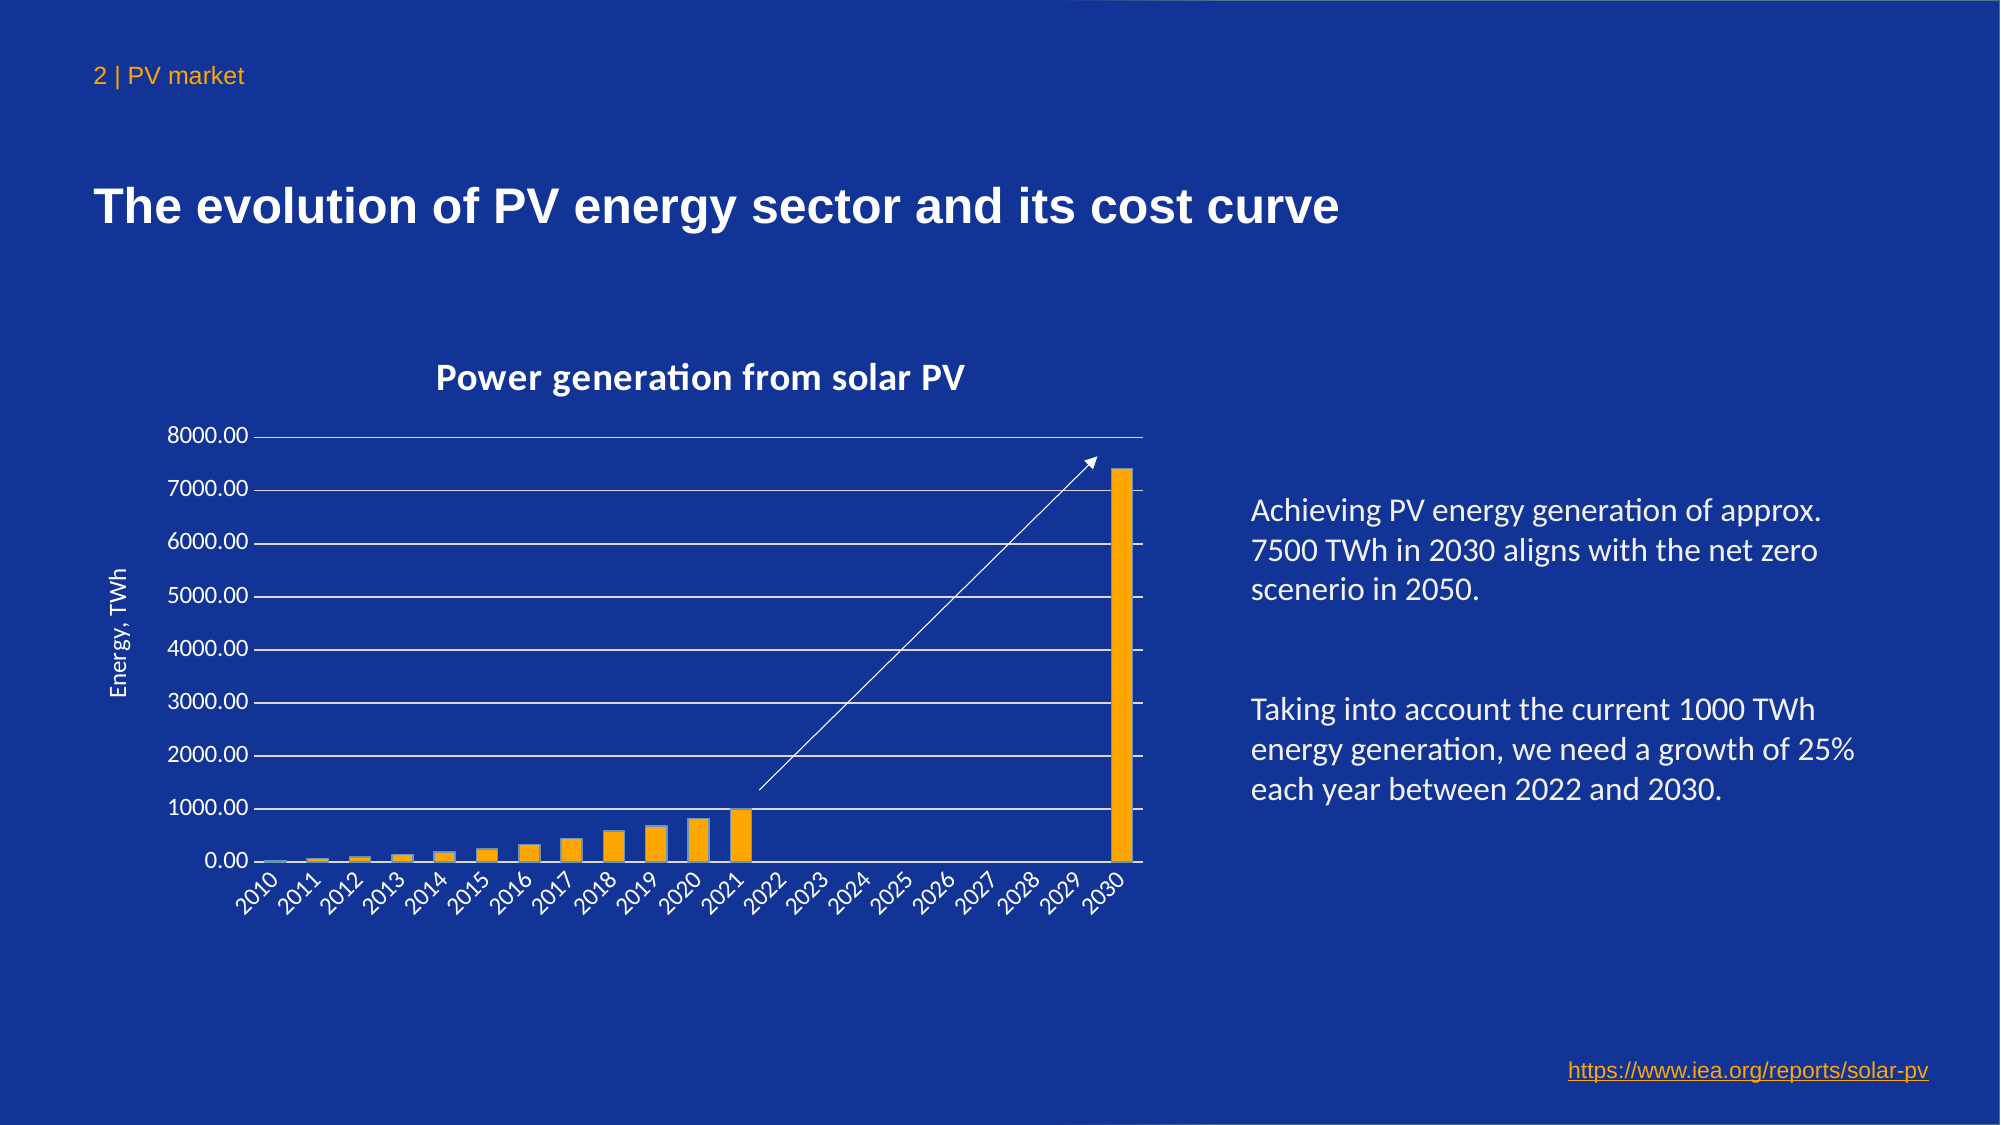

2 | PV market

The evolution of PV energy sector and its cost curve

### Chart: Power generation from solar PV

| Category |  |
|---|---|
| 2010 | 32.2 |
| 2011 | 63.8 |
| 2012 | 99.0 |
| 2013 | 139.6 |
| 2014 | 190.2 |
| 2015 | 250.6 |
| 2016 | 329.1 |
| 2017 | 443.4 |
| 2018 | 588.8 |
| 2019 | 679.0 |
| 2020 | 823.8 |
| 2021 | 1002.9 |
| 2022 | None |
| 2023 | None |
| 2024 | None |
| 2025 | None |
| 2026 | None |
| 2027 | None |
| 2028 | None |
| 2029 | None |
| 2030 | 7413.9 |
Achieving PV energy generation of approx. 7500 TWh in 2030 aligns with the net zero scenerio in 2050.
Taking into account the current 1000 TWh energy generation, we need a growth of 25% each year between 2022 and 2030.

https://www.iea.org/reports/solar-pv